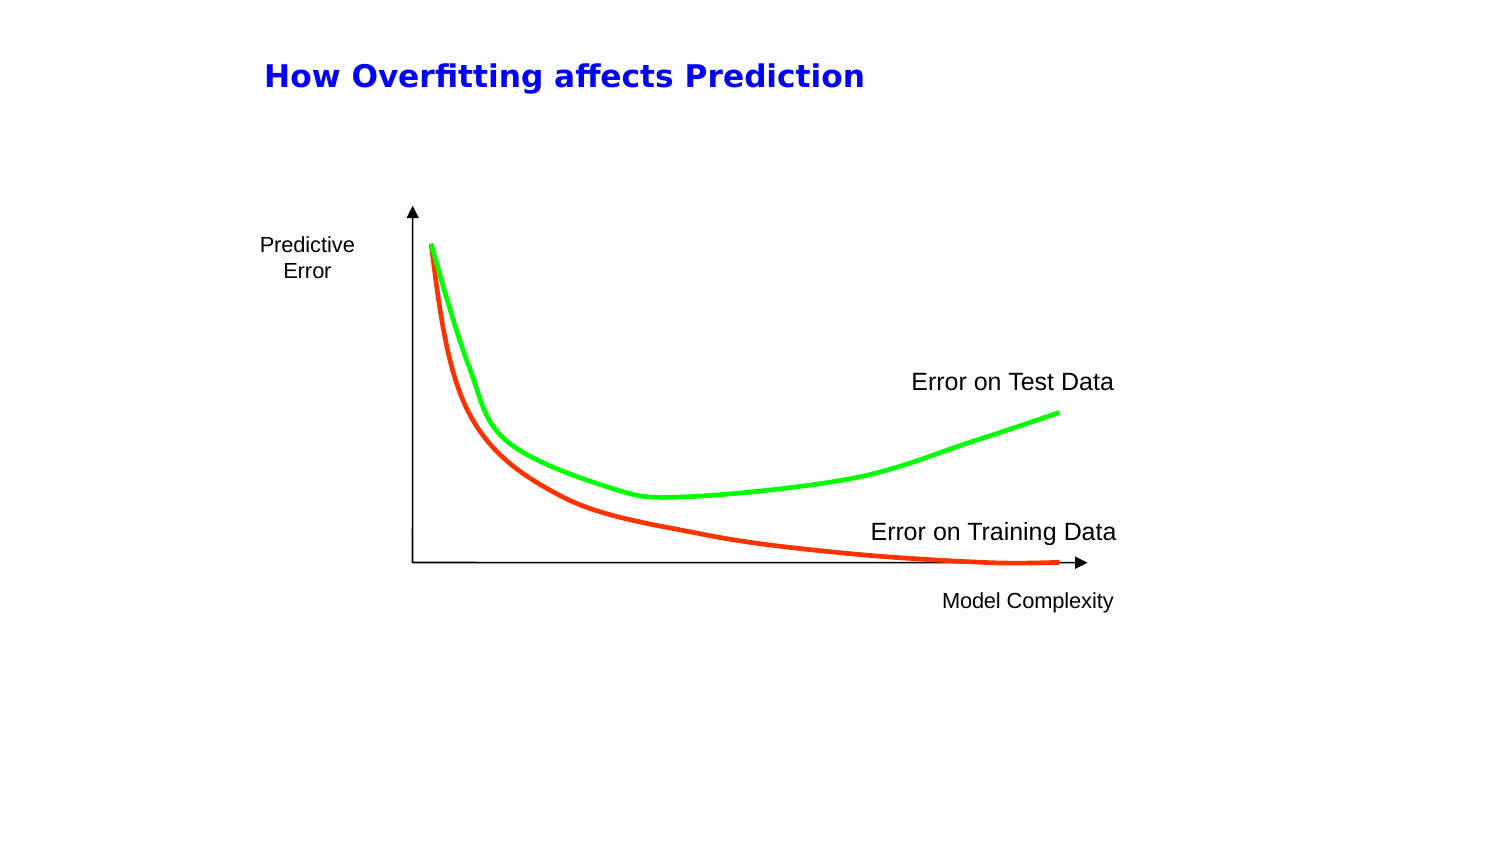

How Overfitting affects Prediction

Predictive
Error

Error on Test Data
Error on Training Data

Model Complexity